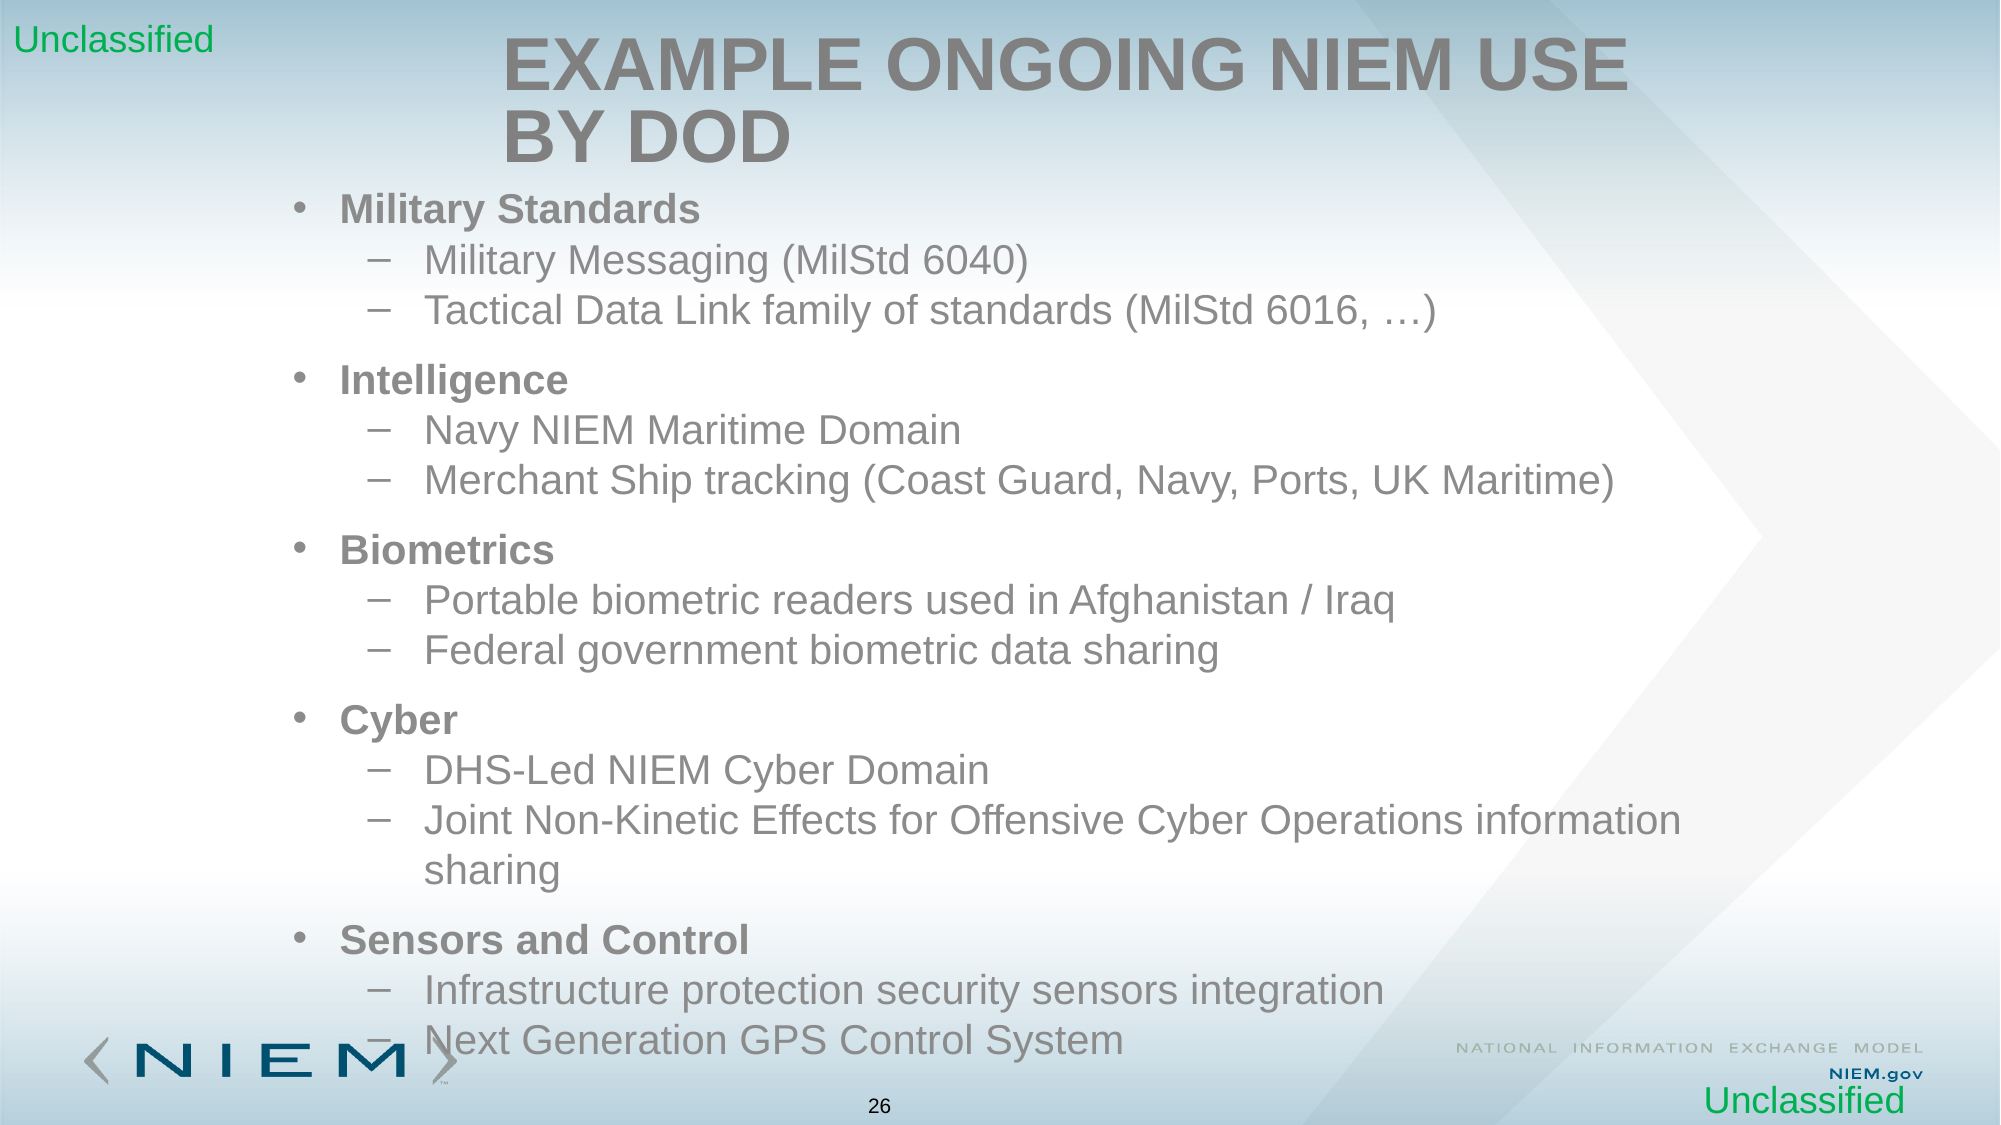

# Example Ongoing NIEM Use by DOD
Military Standards
Military Messaging (MilStd 6040)
Tactical Data Link family of standards (MilStd 6016, …)

Intelligence
Navy NIEM Maritime Domain
Merchant Ship tracking (Coast Guard, Navy, Ports, UK Maritime)

Biometrics
Portable biometric readers used in Afghanistan / Iraq
Federal government biometric data sharing

Cyber
DHS-Led NIEM Cyber Domain
Joint Non-Kinetic Effects for Offensive Cyber Operations information sharing

Sensors and Control
Infrastructure protection security sensors integration
Next Generation GPS Control System

26